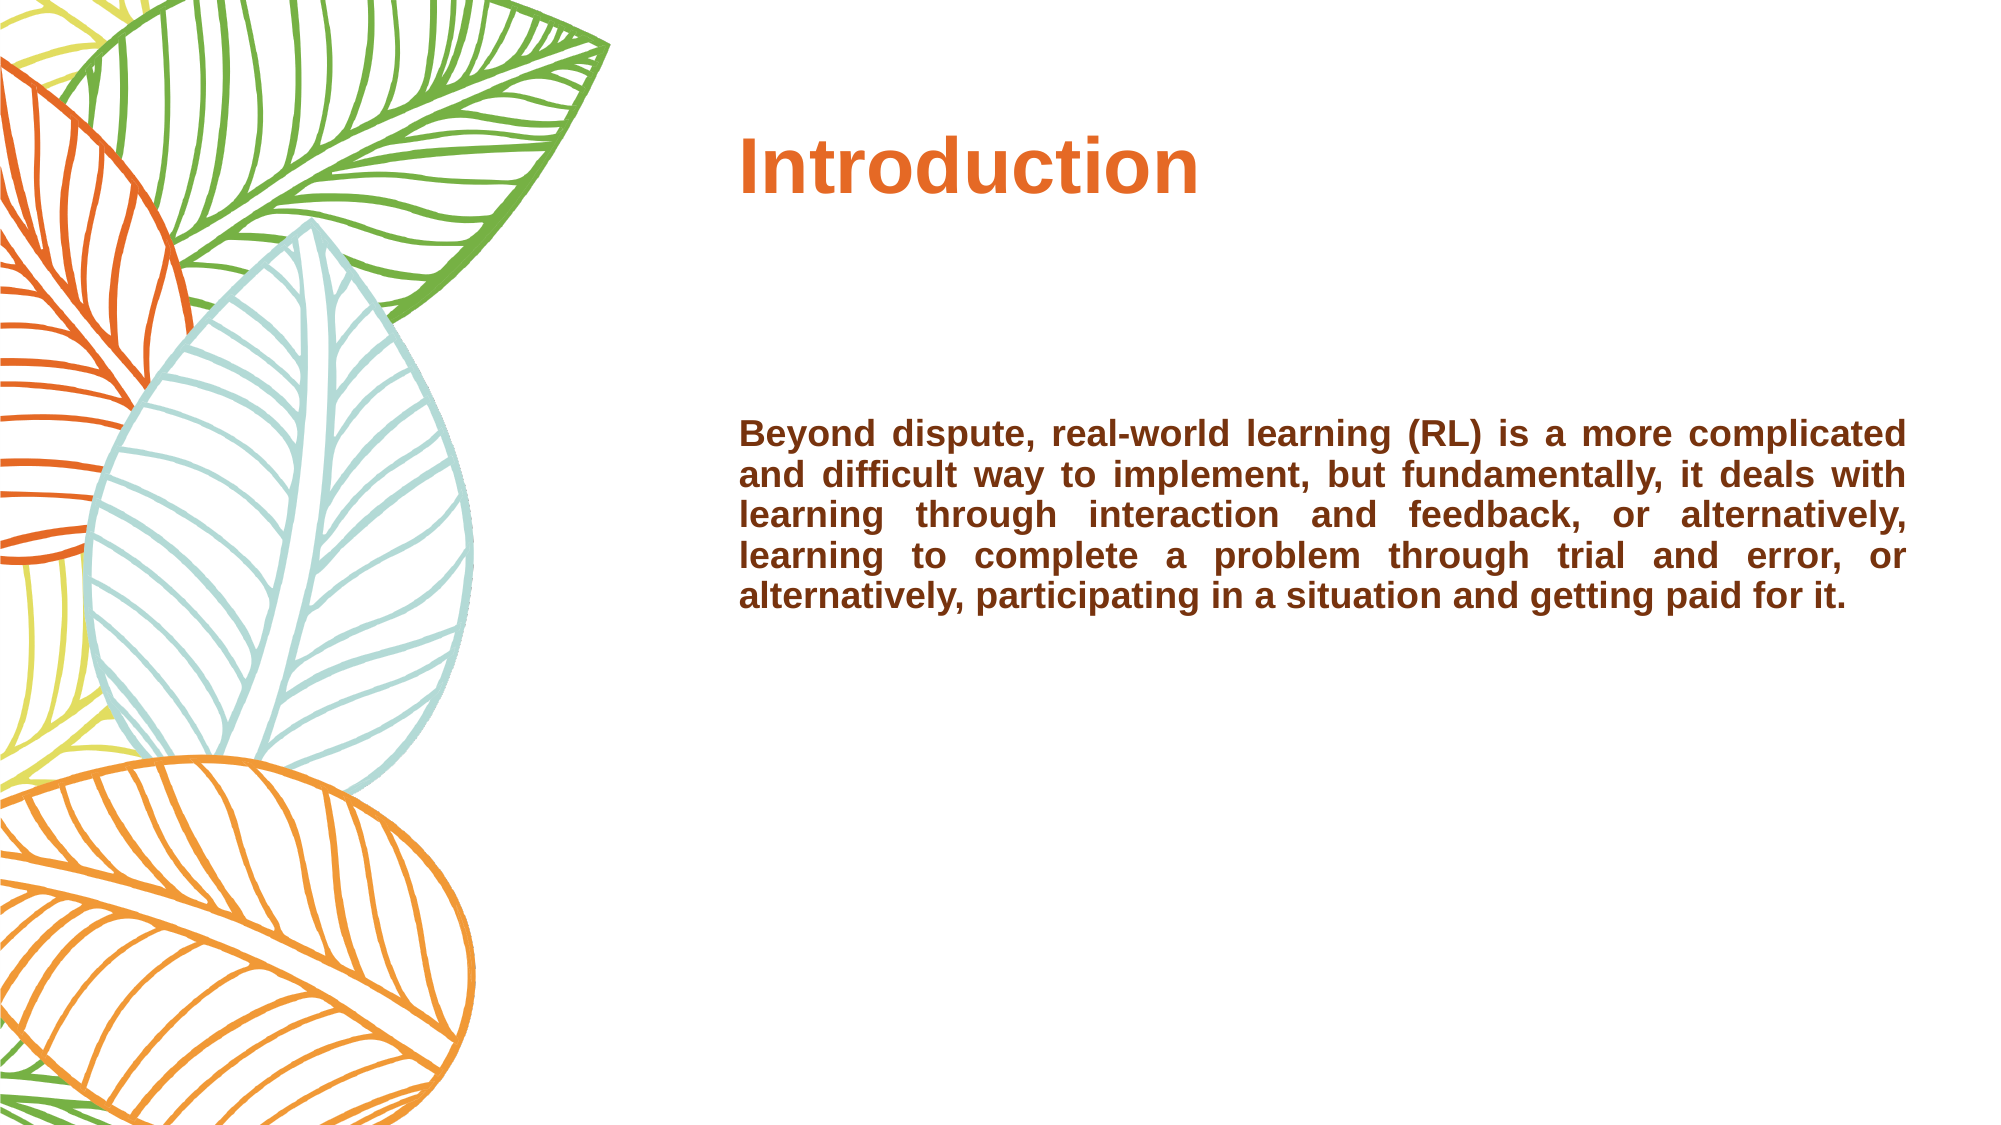

# Introduction
Beyond dispute, real-world learning (RL) is a more complicated and difficult way to implement, but fundamentally, it deals with learning through interaction and feedback, or alternatively, learning to complete a problem through trial and error, or alternatively, participating in a situation and getting paid for it.